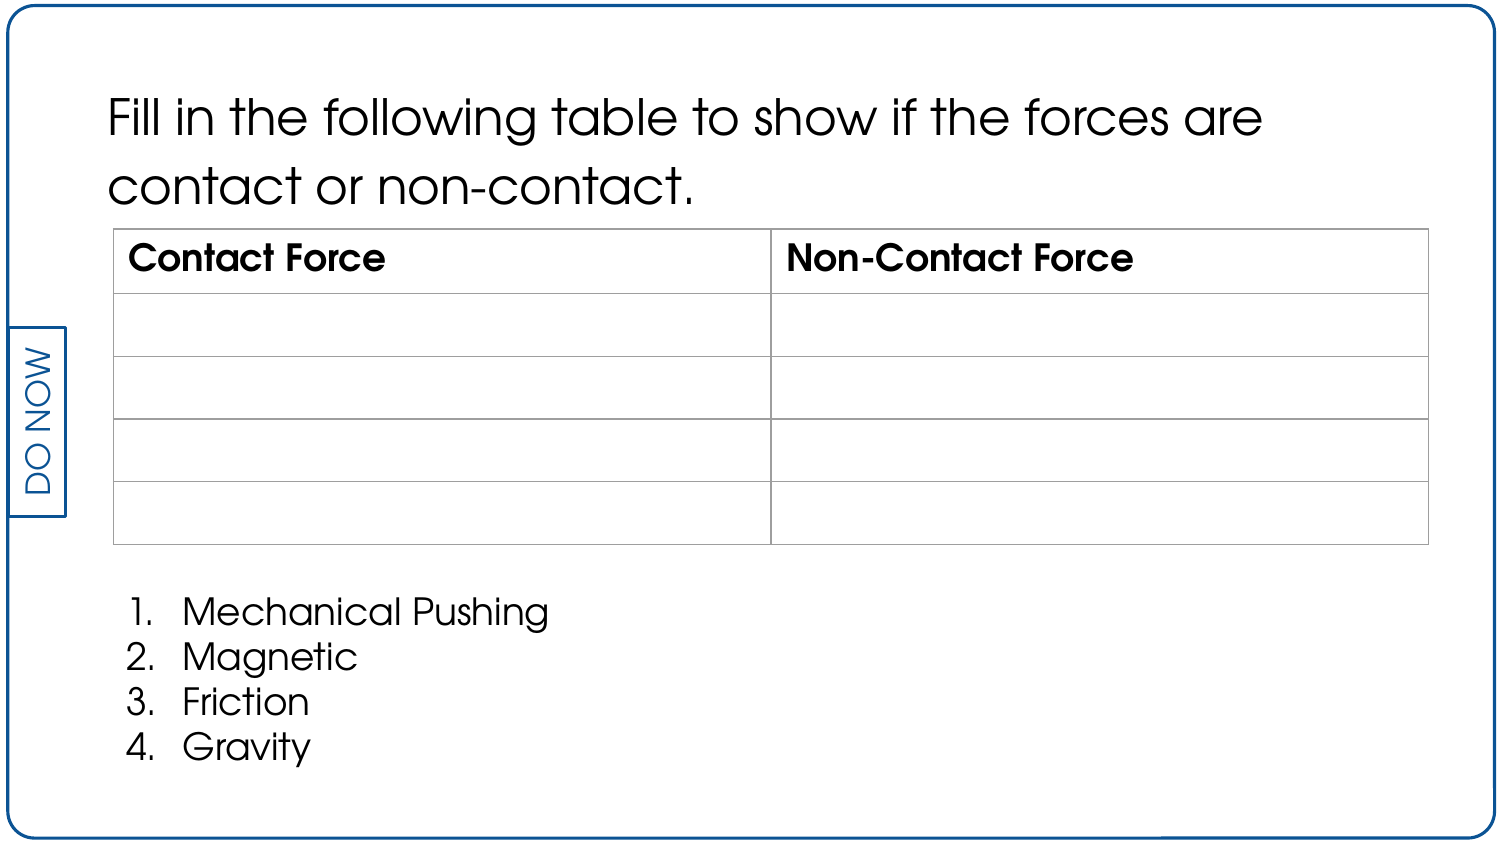

Fill in the following table to show if the forces are contact or non-contact.

Mechanical Pushing
Magnetic
Friction
Gravity

| Contact Force | Non-Contact Force |
| --- | --- |
|  |  |
|  |  |
|  |  |
|  |  |